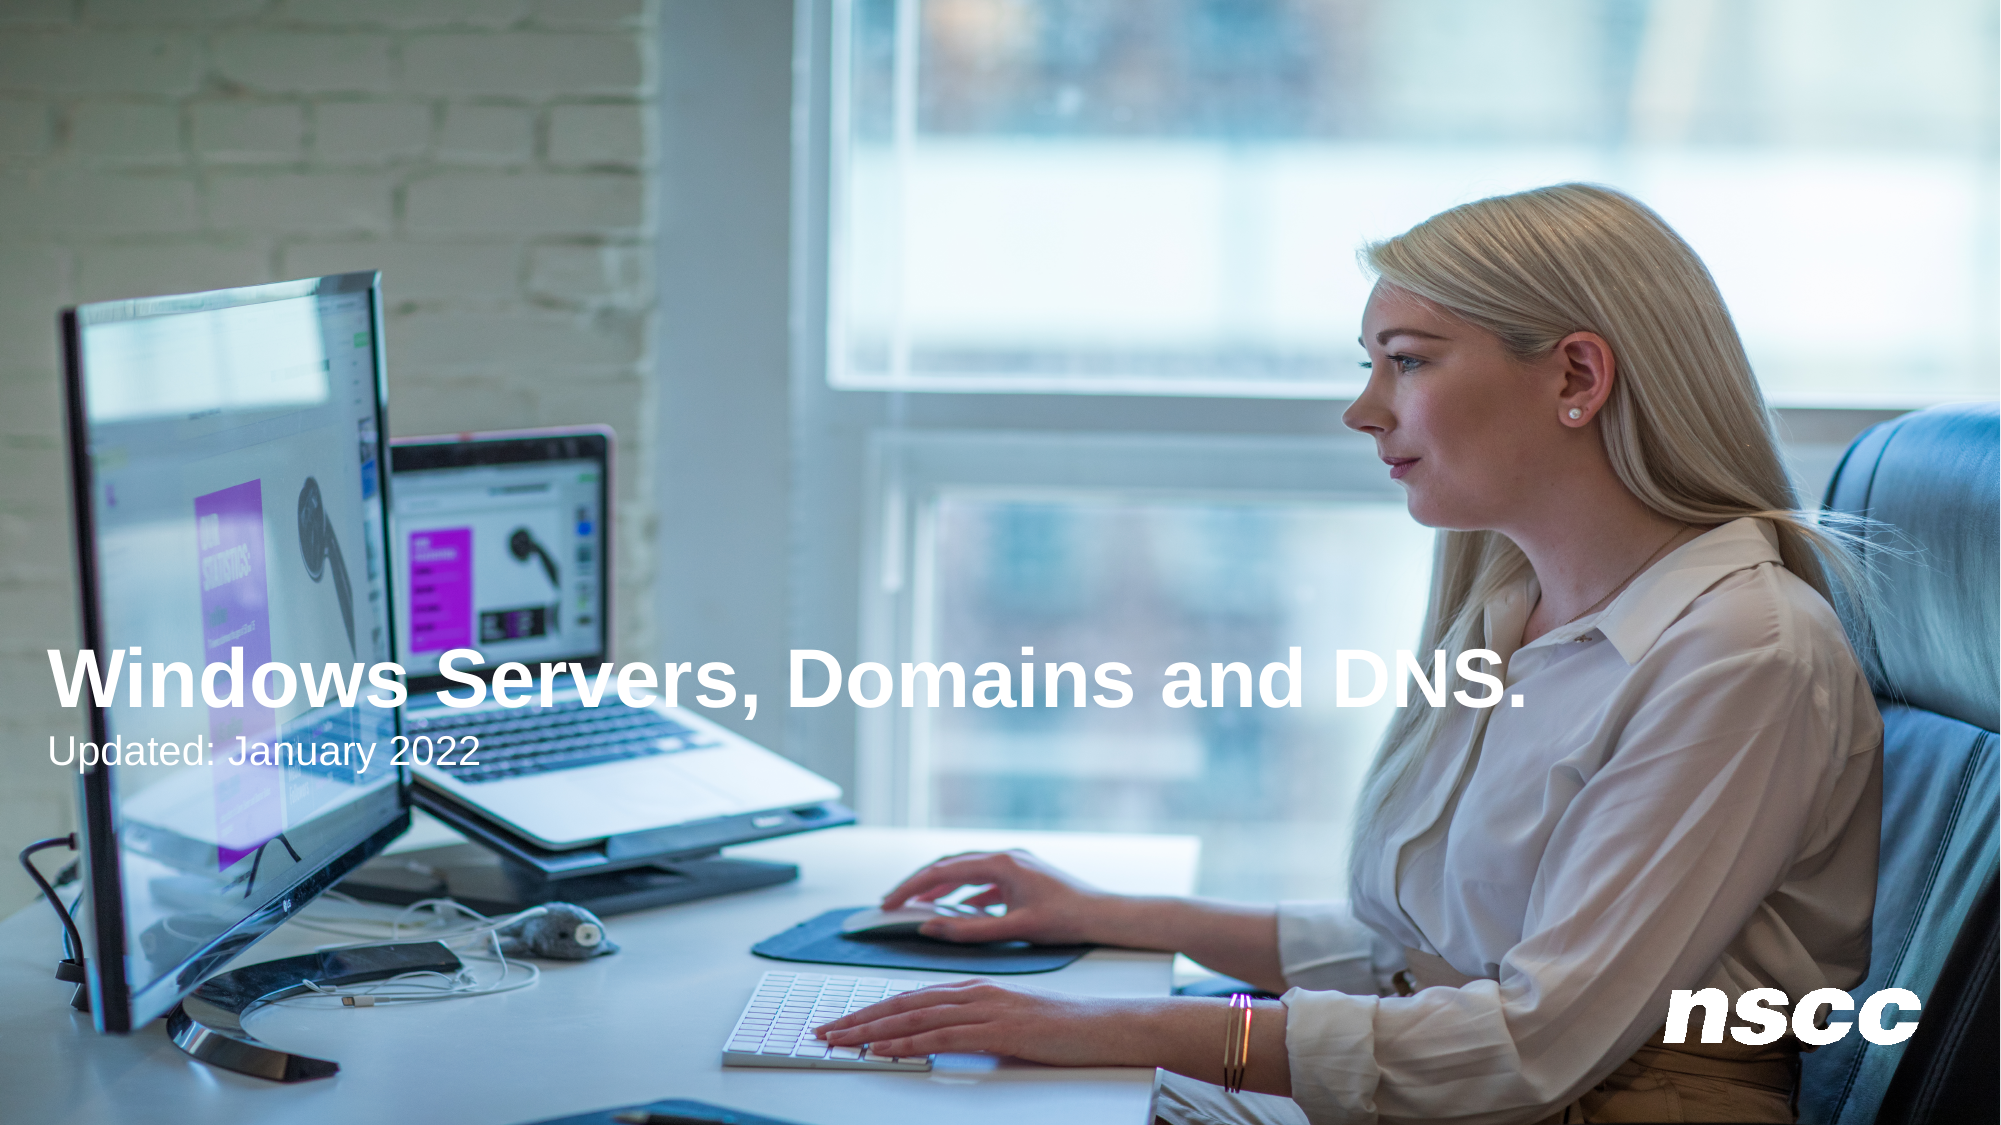

Windows Servers, Domains and DNS.
Updated: January 2022